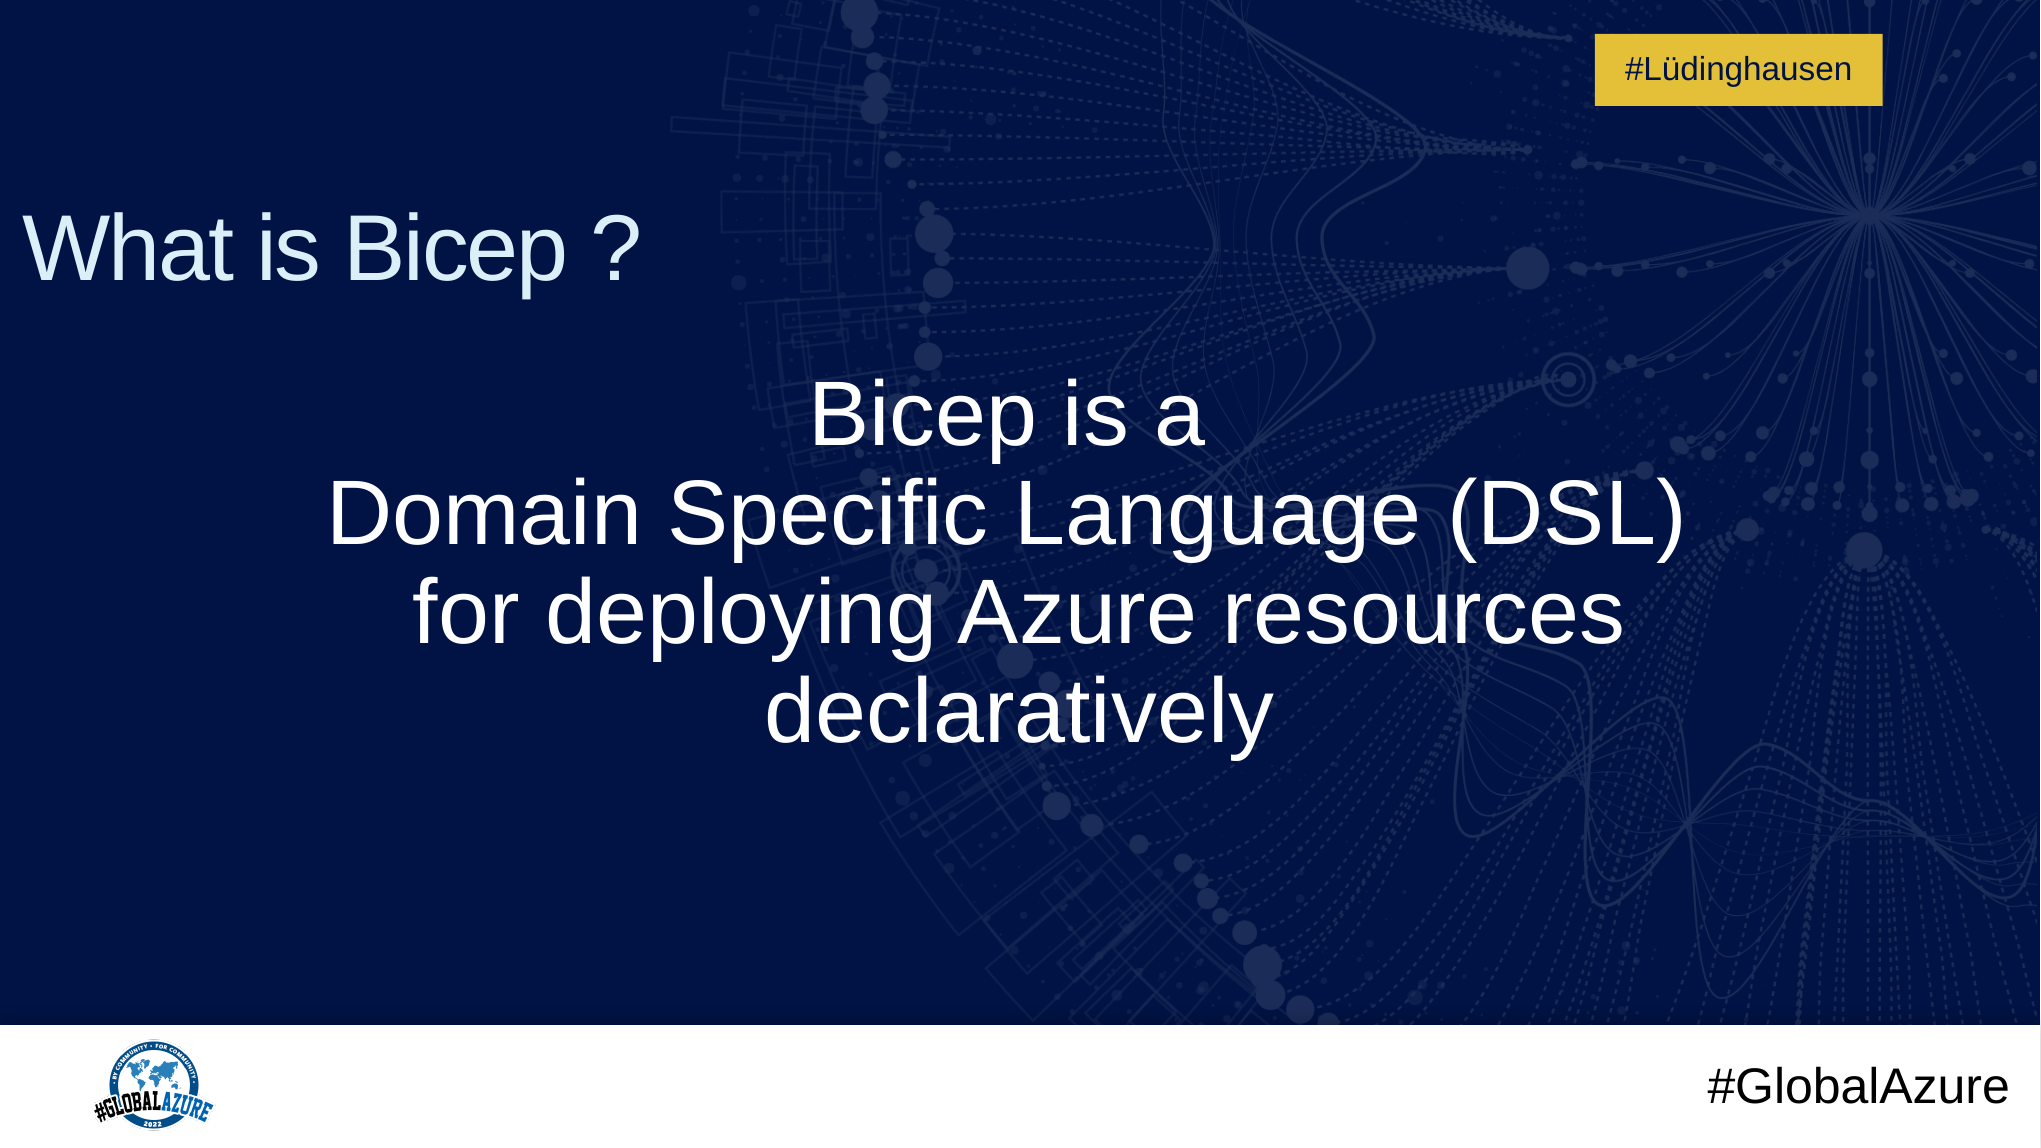

# What is Bicep ?
Bicep is a
Domain Specific Language (DSL)
for deploying Azure resources declaratively